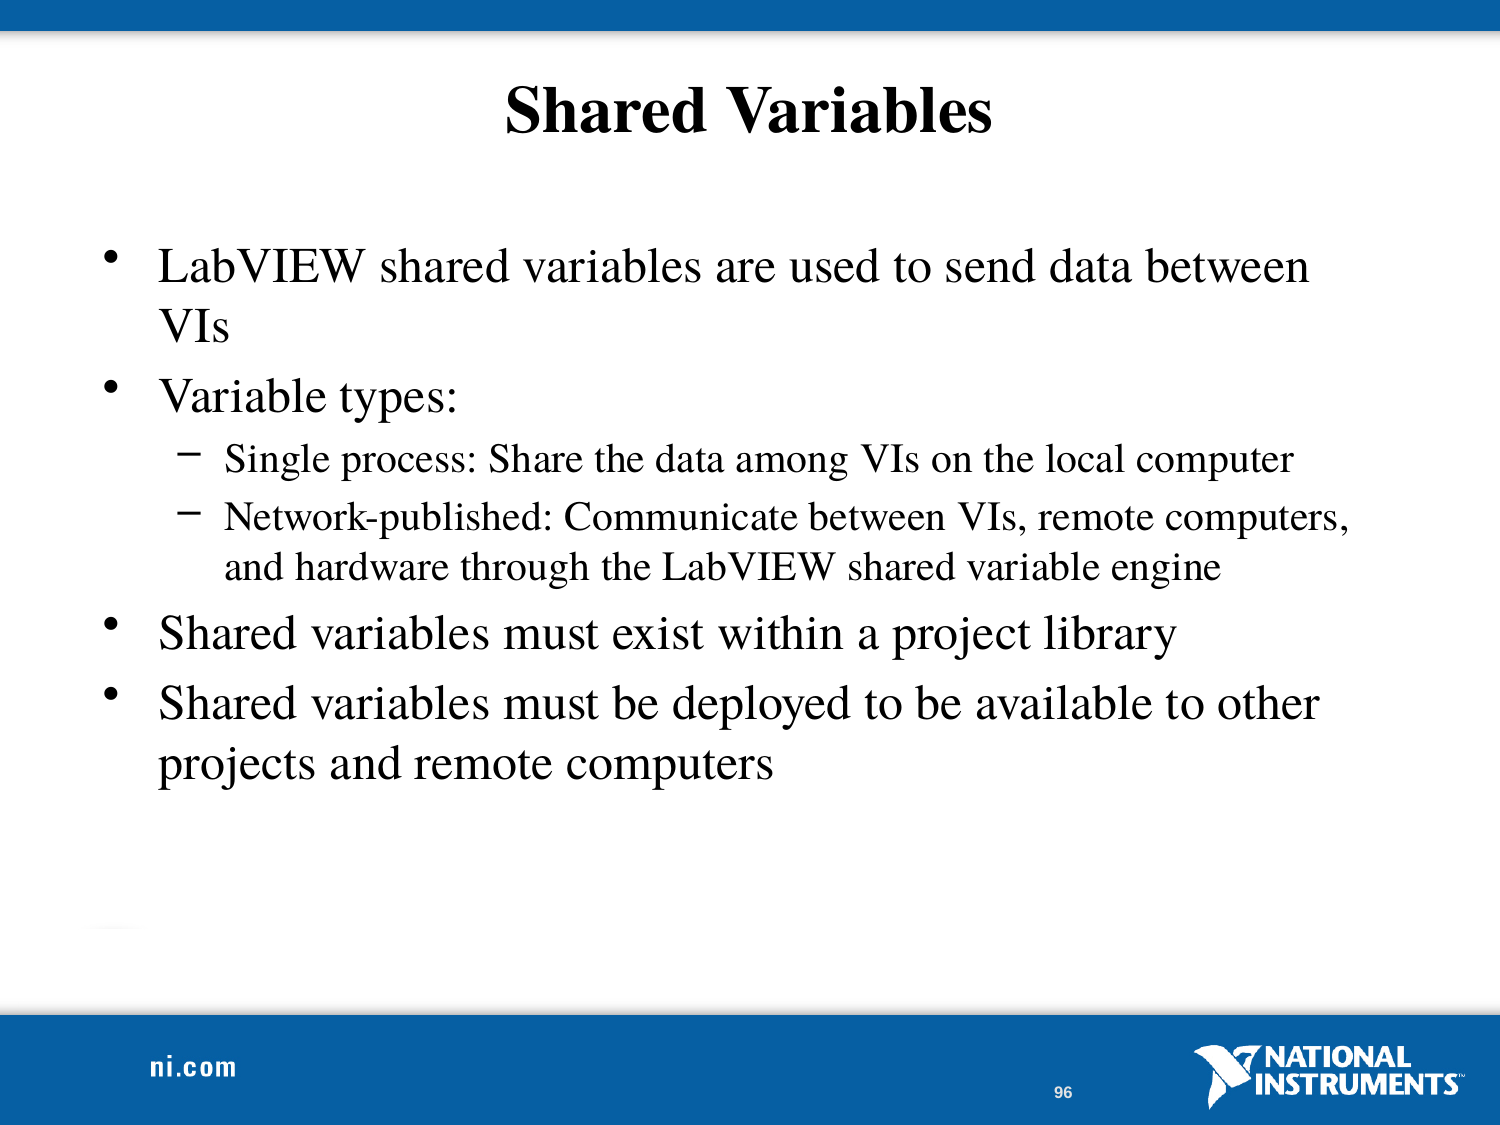

# Shared Variables
LabVIEW shared variables are used to send data between VIs
Variable types:
Single process: Share the data among VIs on the local computer
Network-published: Communicate between VIs, remote computers, and hardware through the LabVIEW shared variable engine
Shared variables must exist within a project library
Shared variables must be deployed to be available to other projects and remote computers